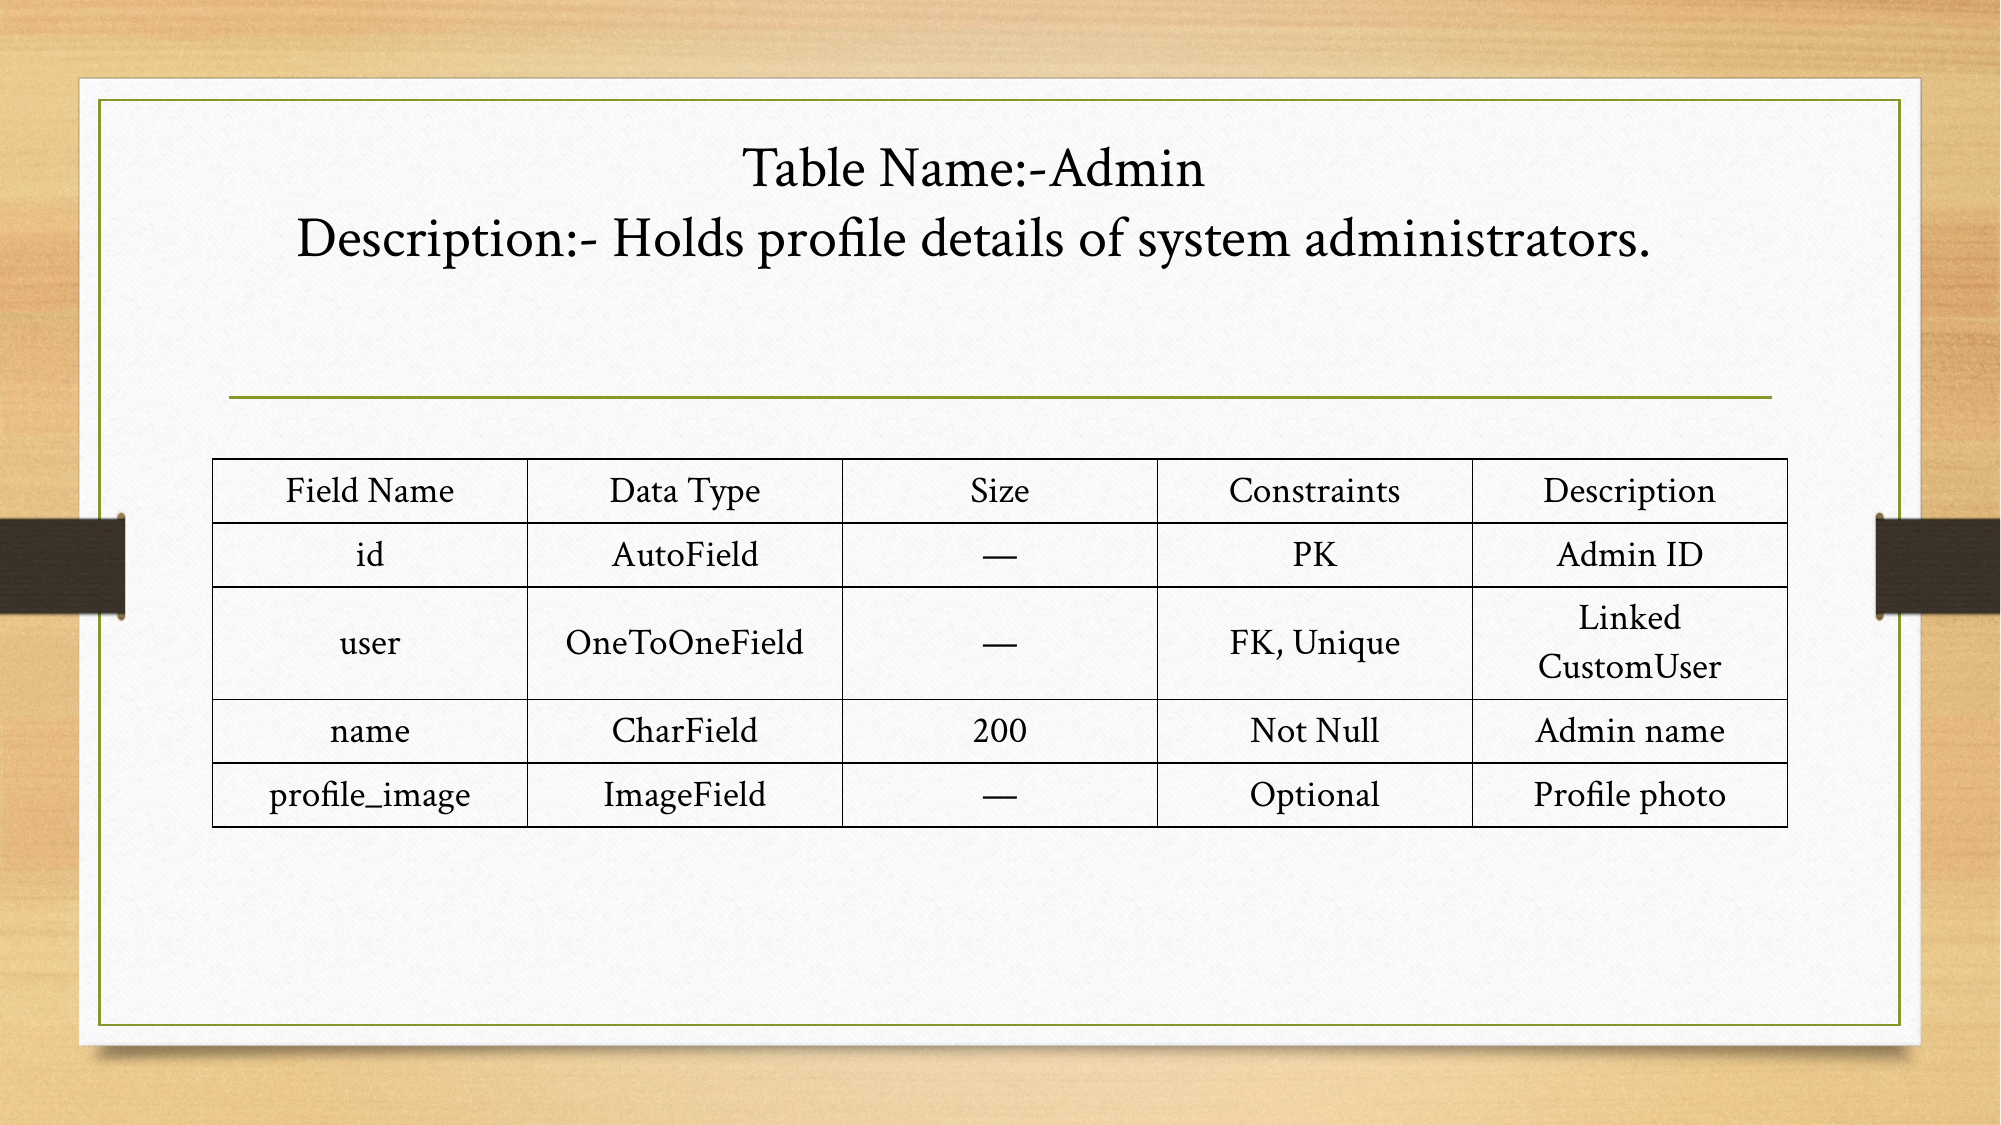

Table Name:-Admin
Description:- Holds profile details of system administrators.

| Field Name | Data Type | Size | Constraints | Description |
| --- | --- | --- | --- | --- |
| id | AutoField | — | PK | Admin ID |
| user | OneToOneField | — | FK, Unique | Linked CustomUser |
| name | CharField | 200 | Not Null | Admin name |
| profile\_image | ImageField | — | Optional | Profile photo |